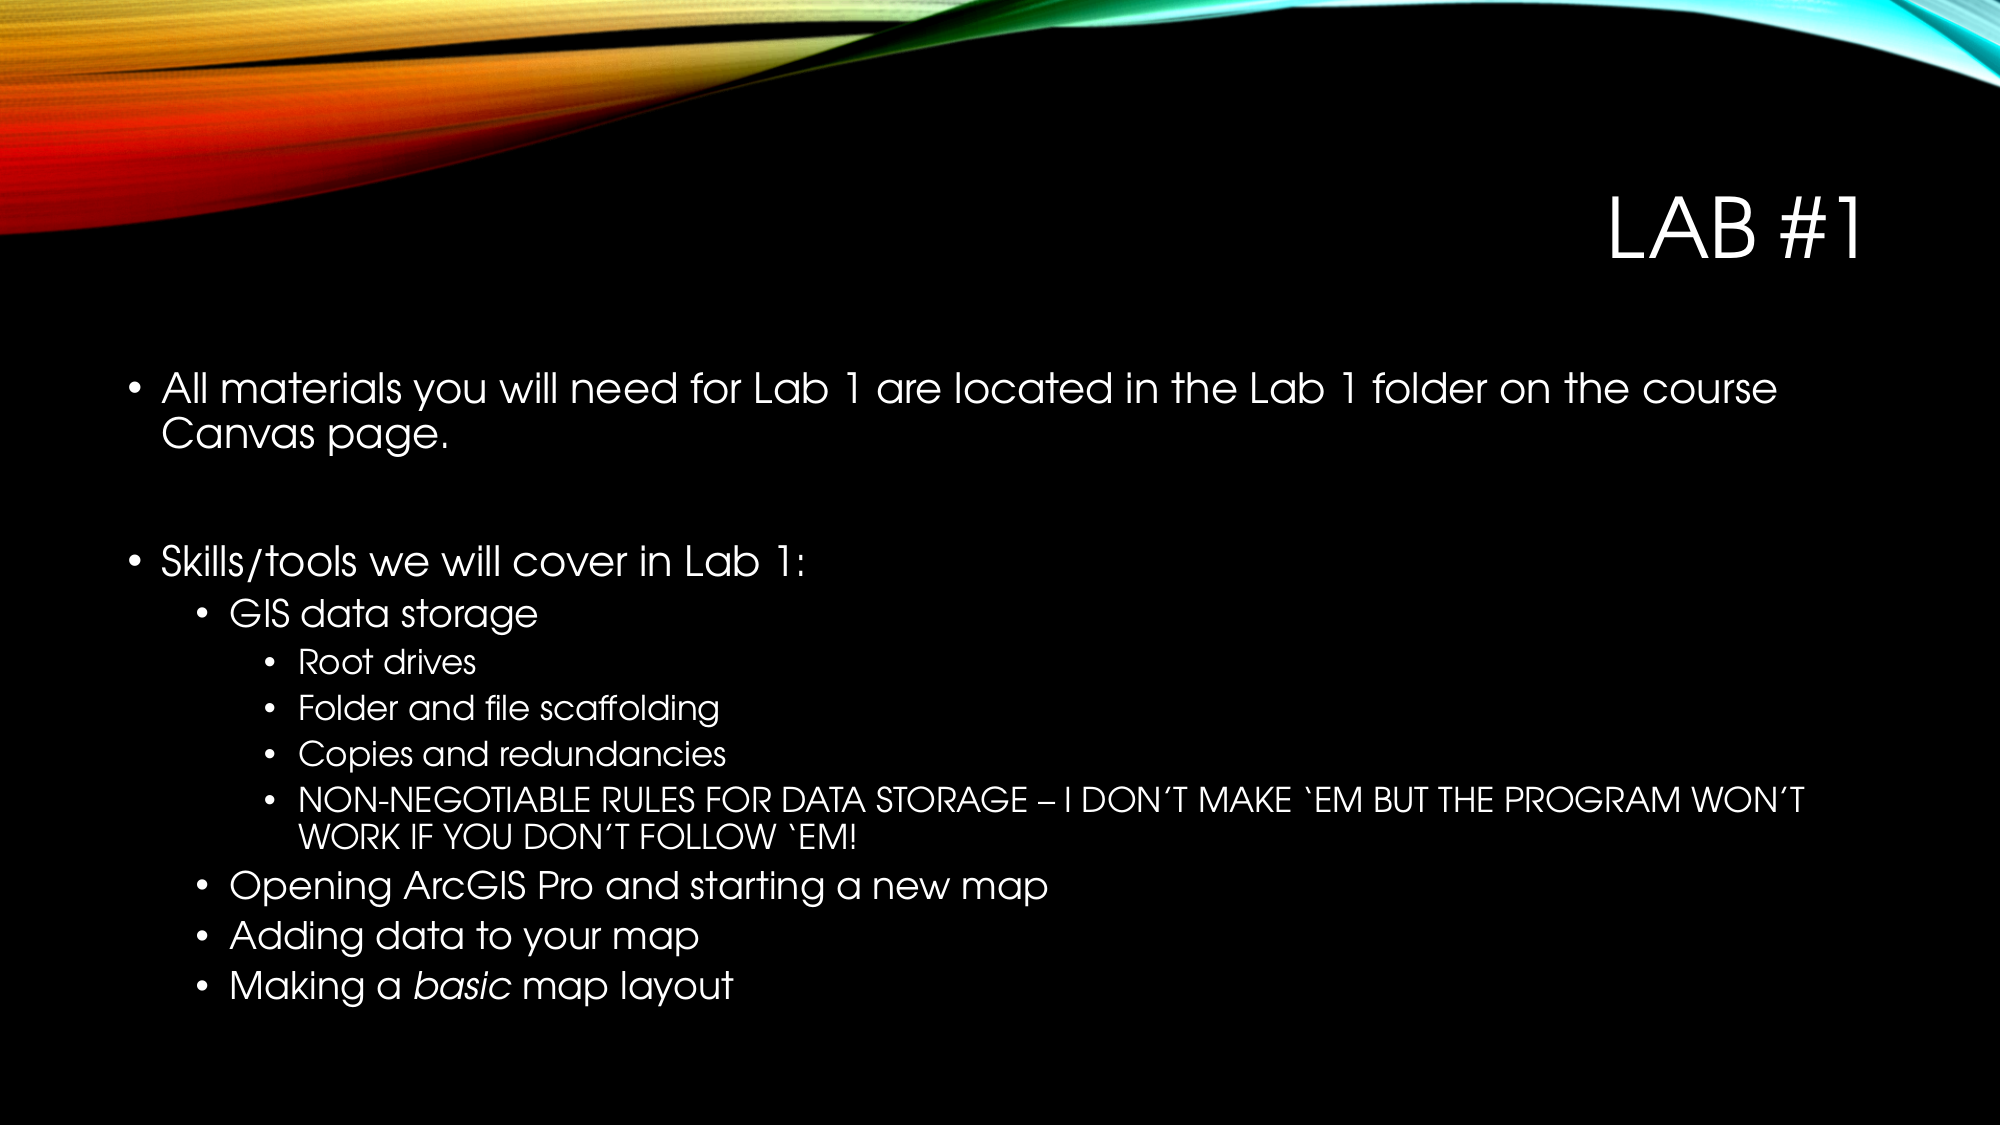

# Lab #1
All materials you will need for Lab 1 are located in the Lab 1 folder on the course Canvas page.

Skills/tools we will cover in Lab 1:
GIS data storage
Root drives
Folder and file scaffolding
Copies and redundancies
NON-NEGOTIABLE RULES FOR DATA STORAGE – I DON’T MAKE ‘EM BUT THE PROGRAM WON’T WORK IF YOU DON’T FOLLOW ‘EM!
Opening ArcGIS Pro and starting a new map
Adding data to your map
Making a basic map layout